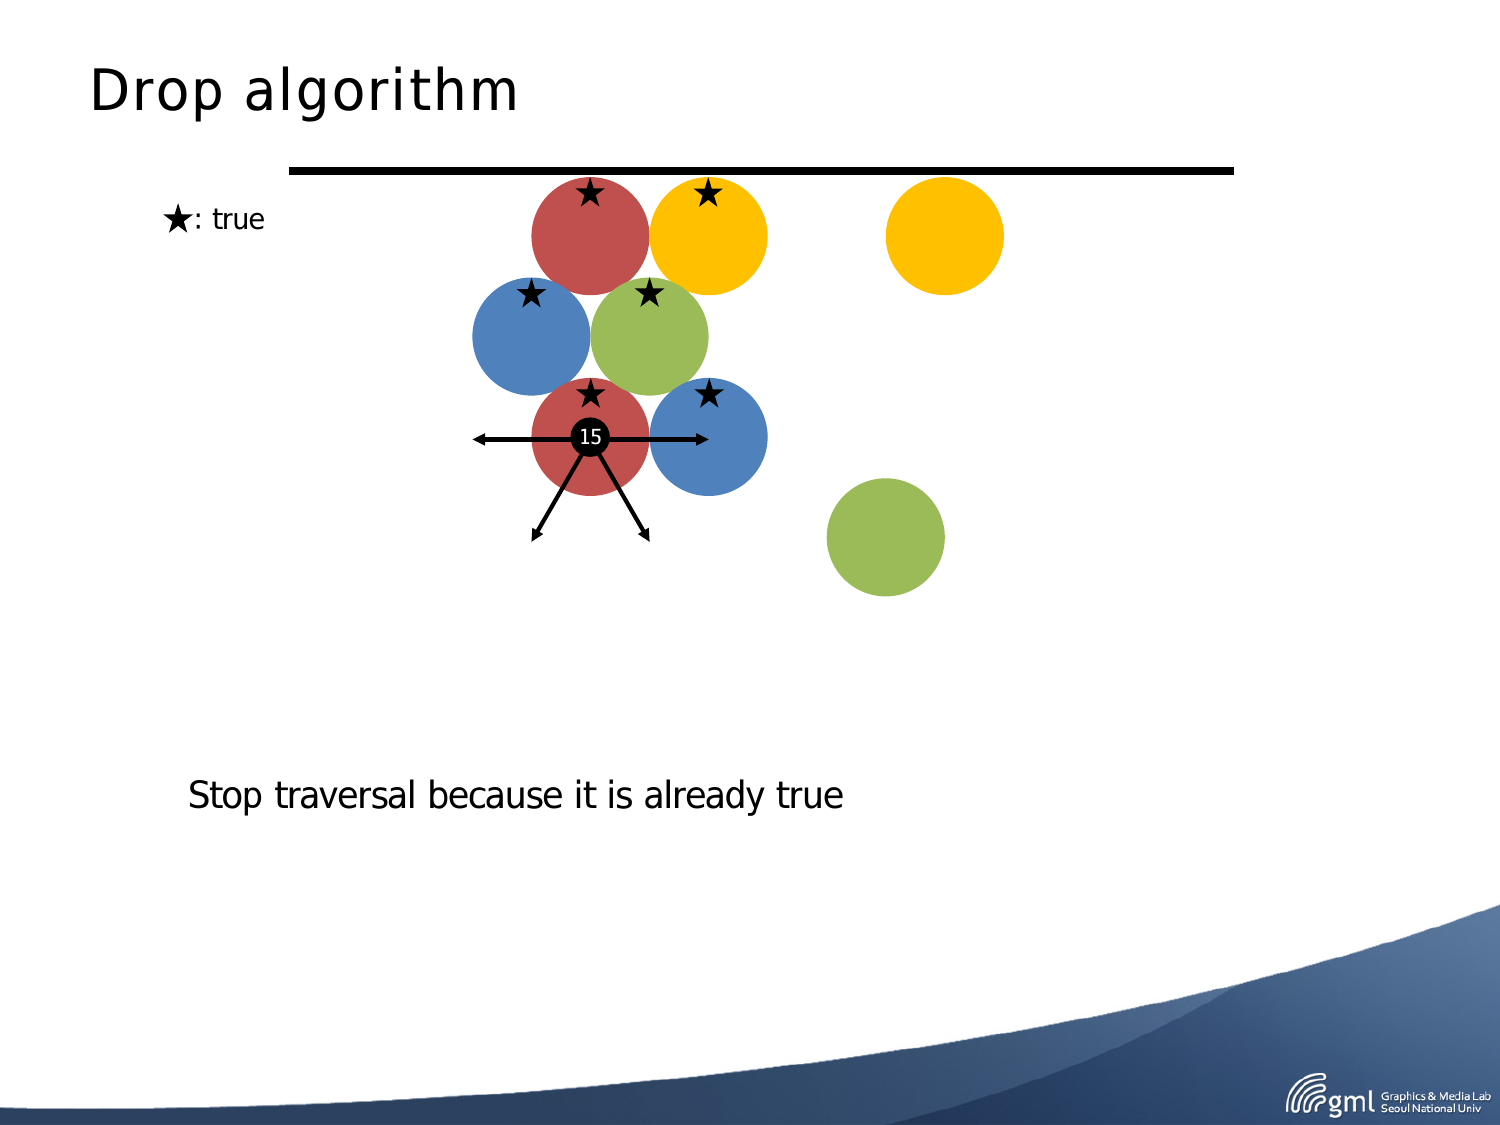

# Drop algorithm

: true

15

Stop traversal because it is already true